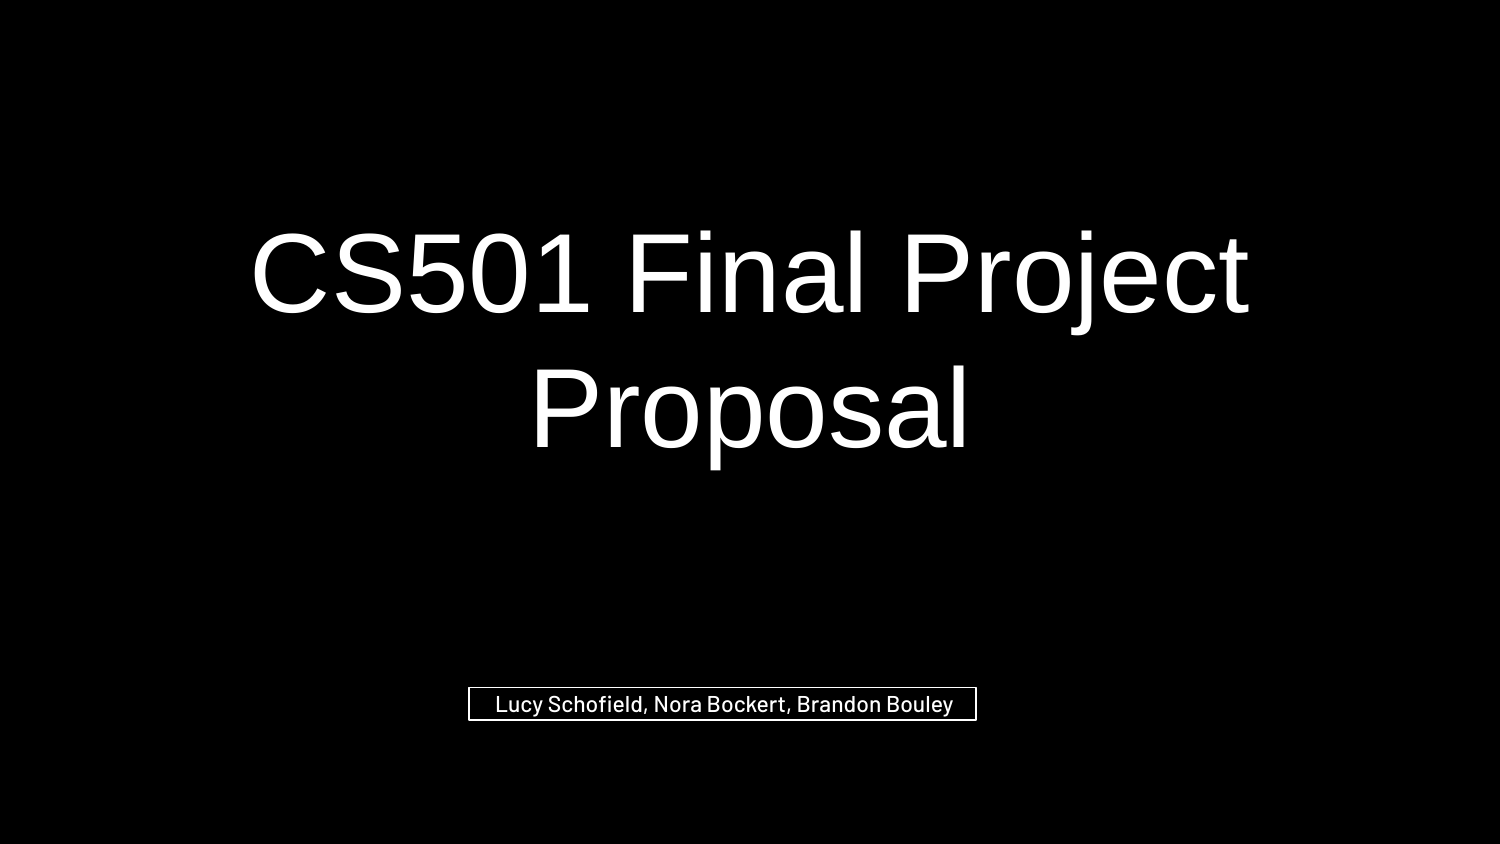

# CS501 Final Project Proposal
 Lucy Schofield, Nora Bockert, Brandon Bouley